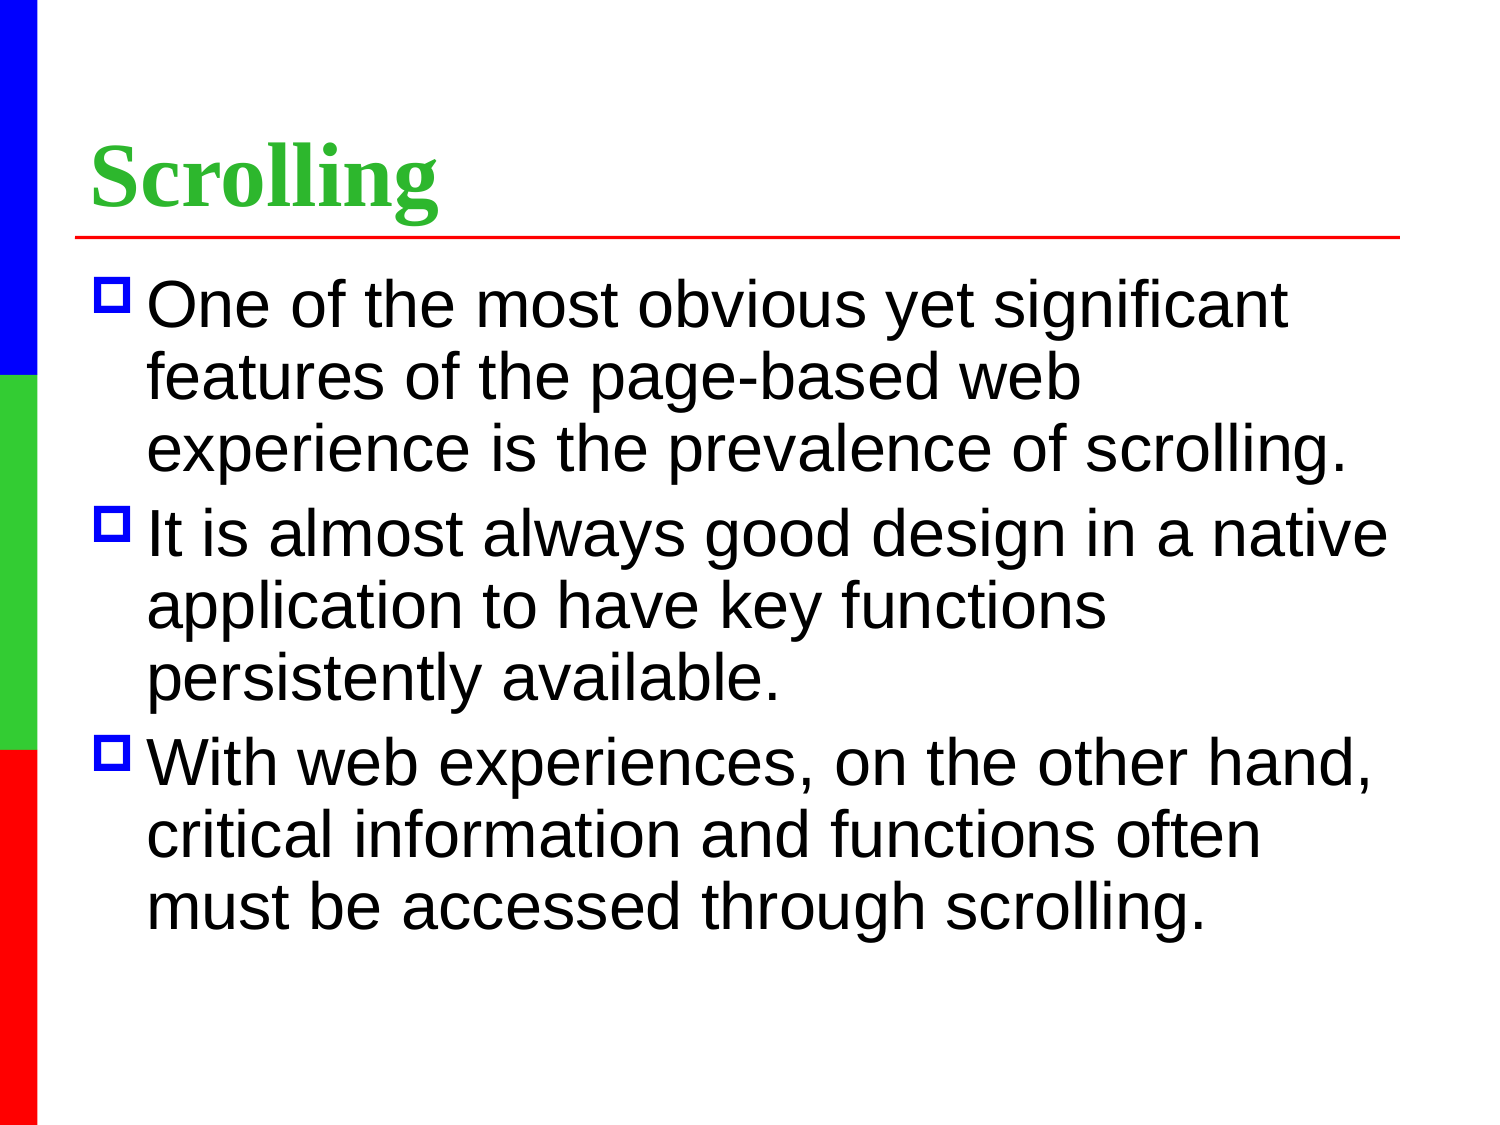

# Scrolling
One of the most obvious yet significant features of the page-based web experience is the prevalence of scrolling.
It is almost always good design in a native application to have key functions persistently available.
With web experiences, on the other hand, critical information and functions often must be accessed through scrolling.